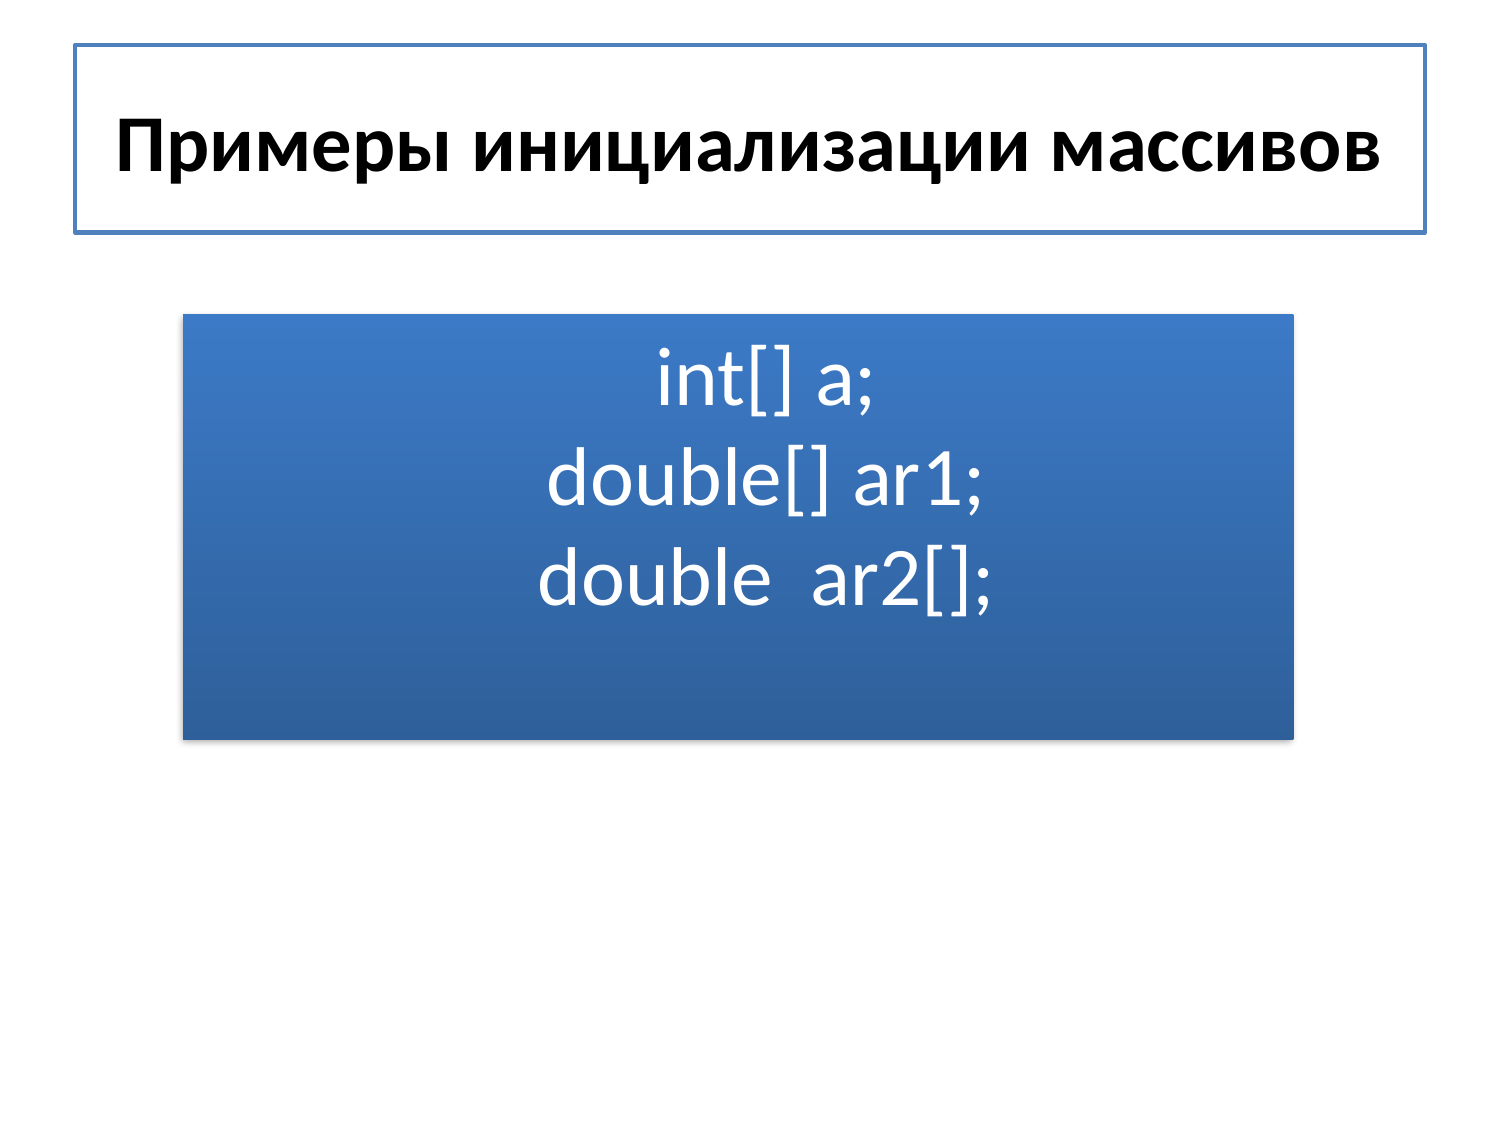

# Примеры инициализации массивов
	int[] a;
double[] ar1;
double  ar2[];